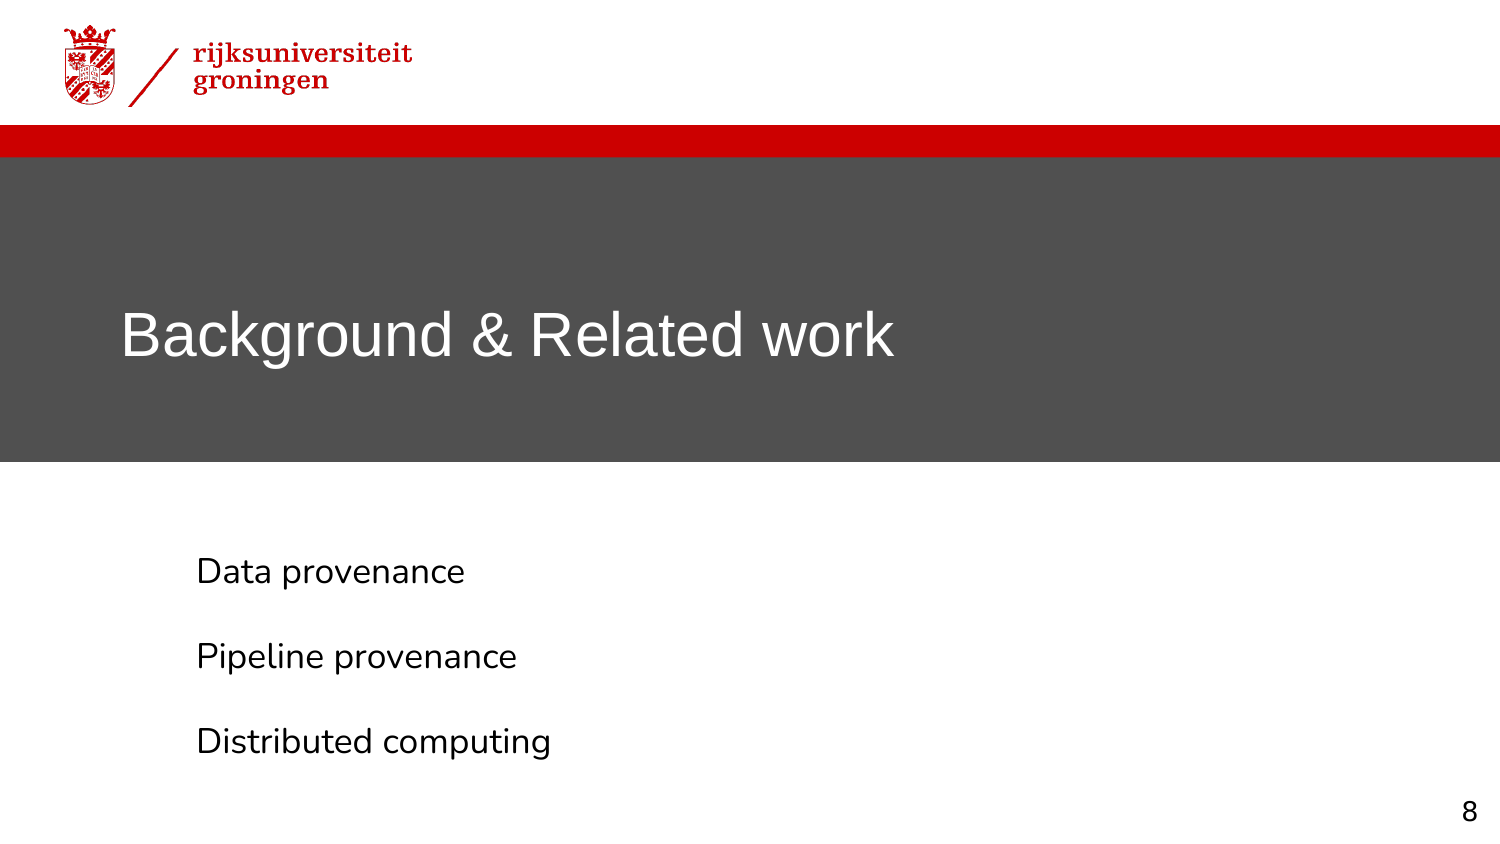

# Background & Related work
Data provenance
Pipeline provenance
Distributed computing
8